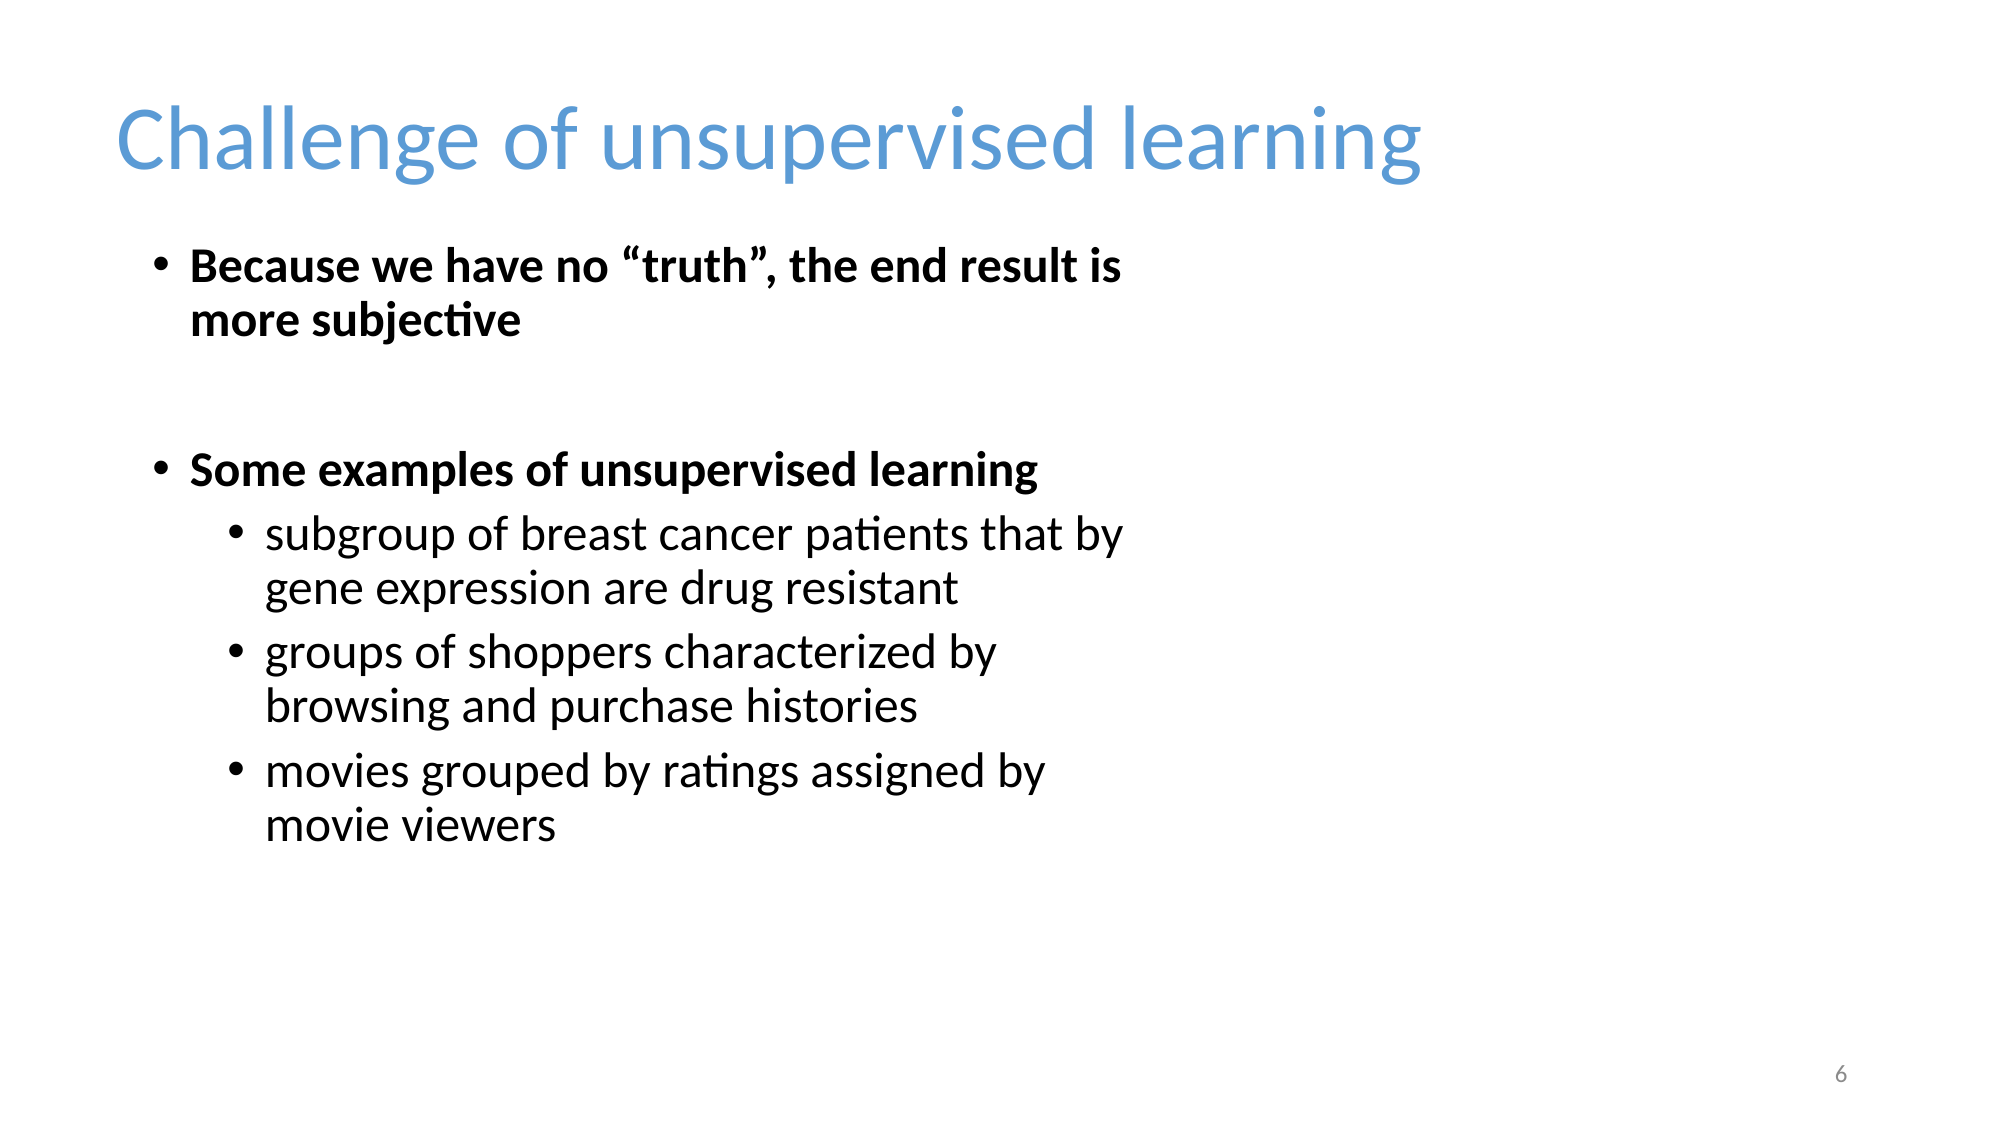

Challenge of unsupervised learning
Because we have no “truth”, the end result is more subjective

Some examples of unsupervised learning
subgroup of breast cancer patients that by gene expression are drug resistant
groups of shoppers characterized by browsing and purchase histories
movies grouped by ratings assigned by movie viewers

6